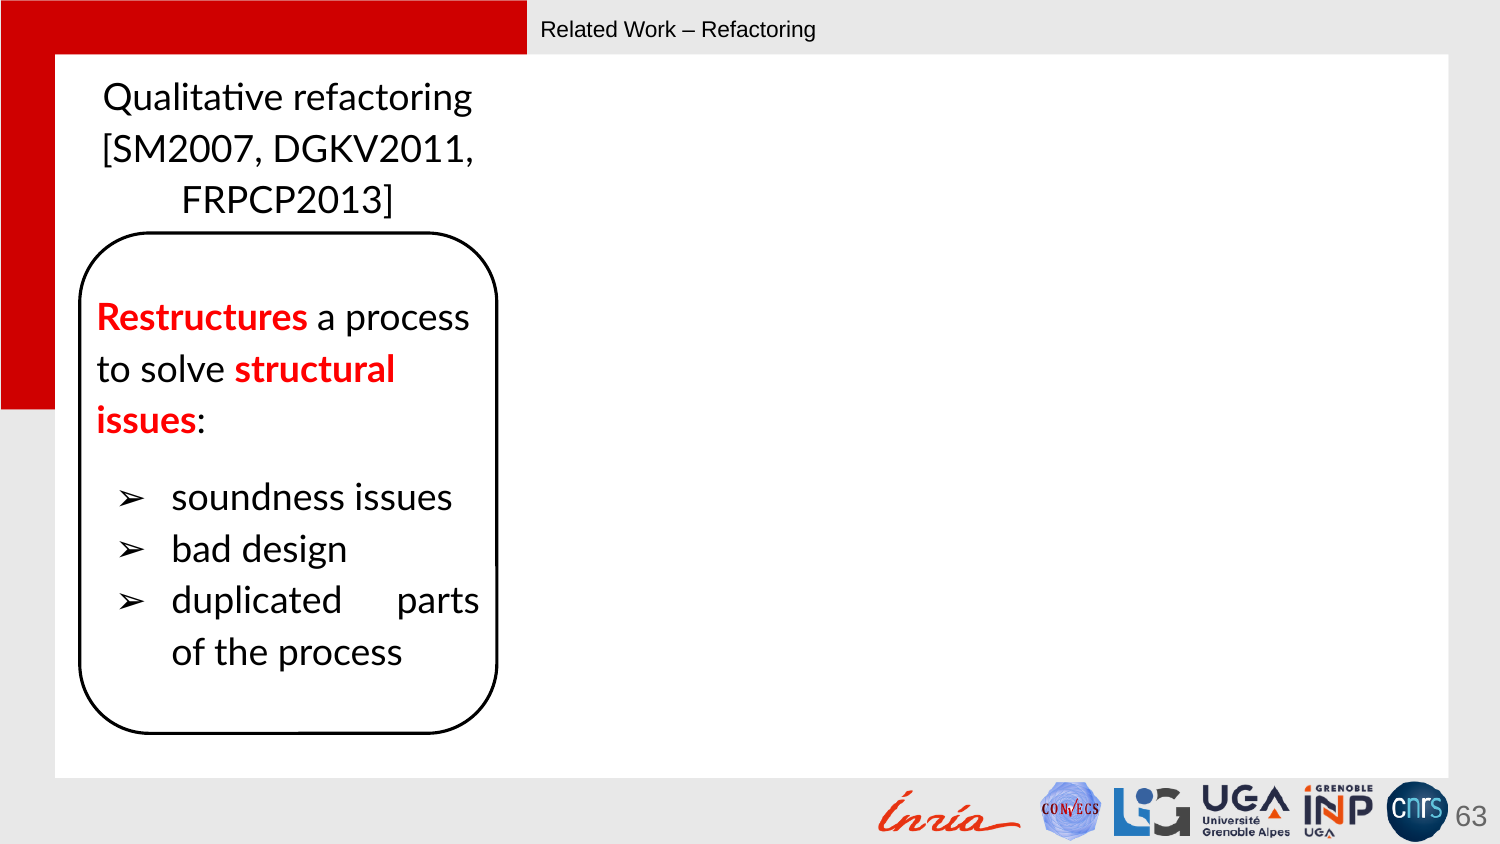

# Related Work – Refactoring
Qualitative refactoring
[SM2007, DGKV2011, FRPCP2013]

Restructures a process to solve structural issues:
soundness issues
bad design
duplicated parts
of the process
63